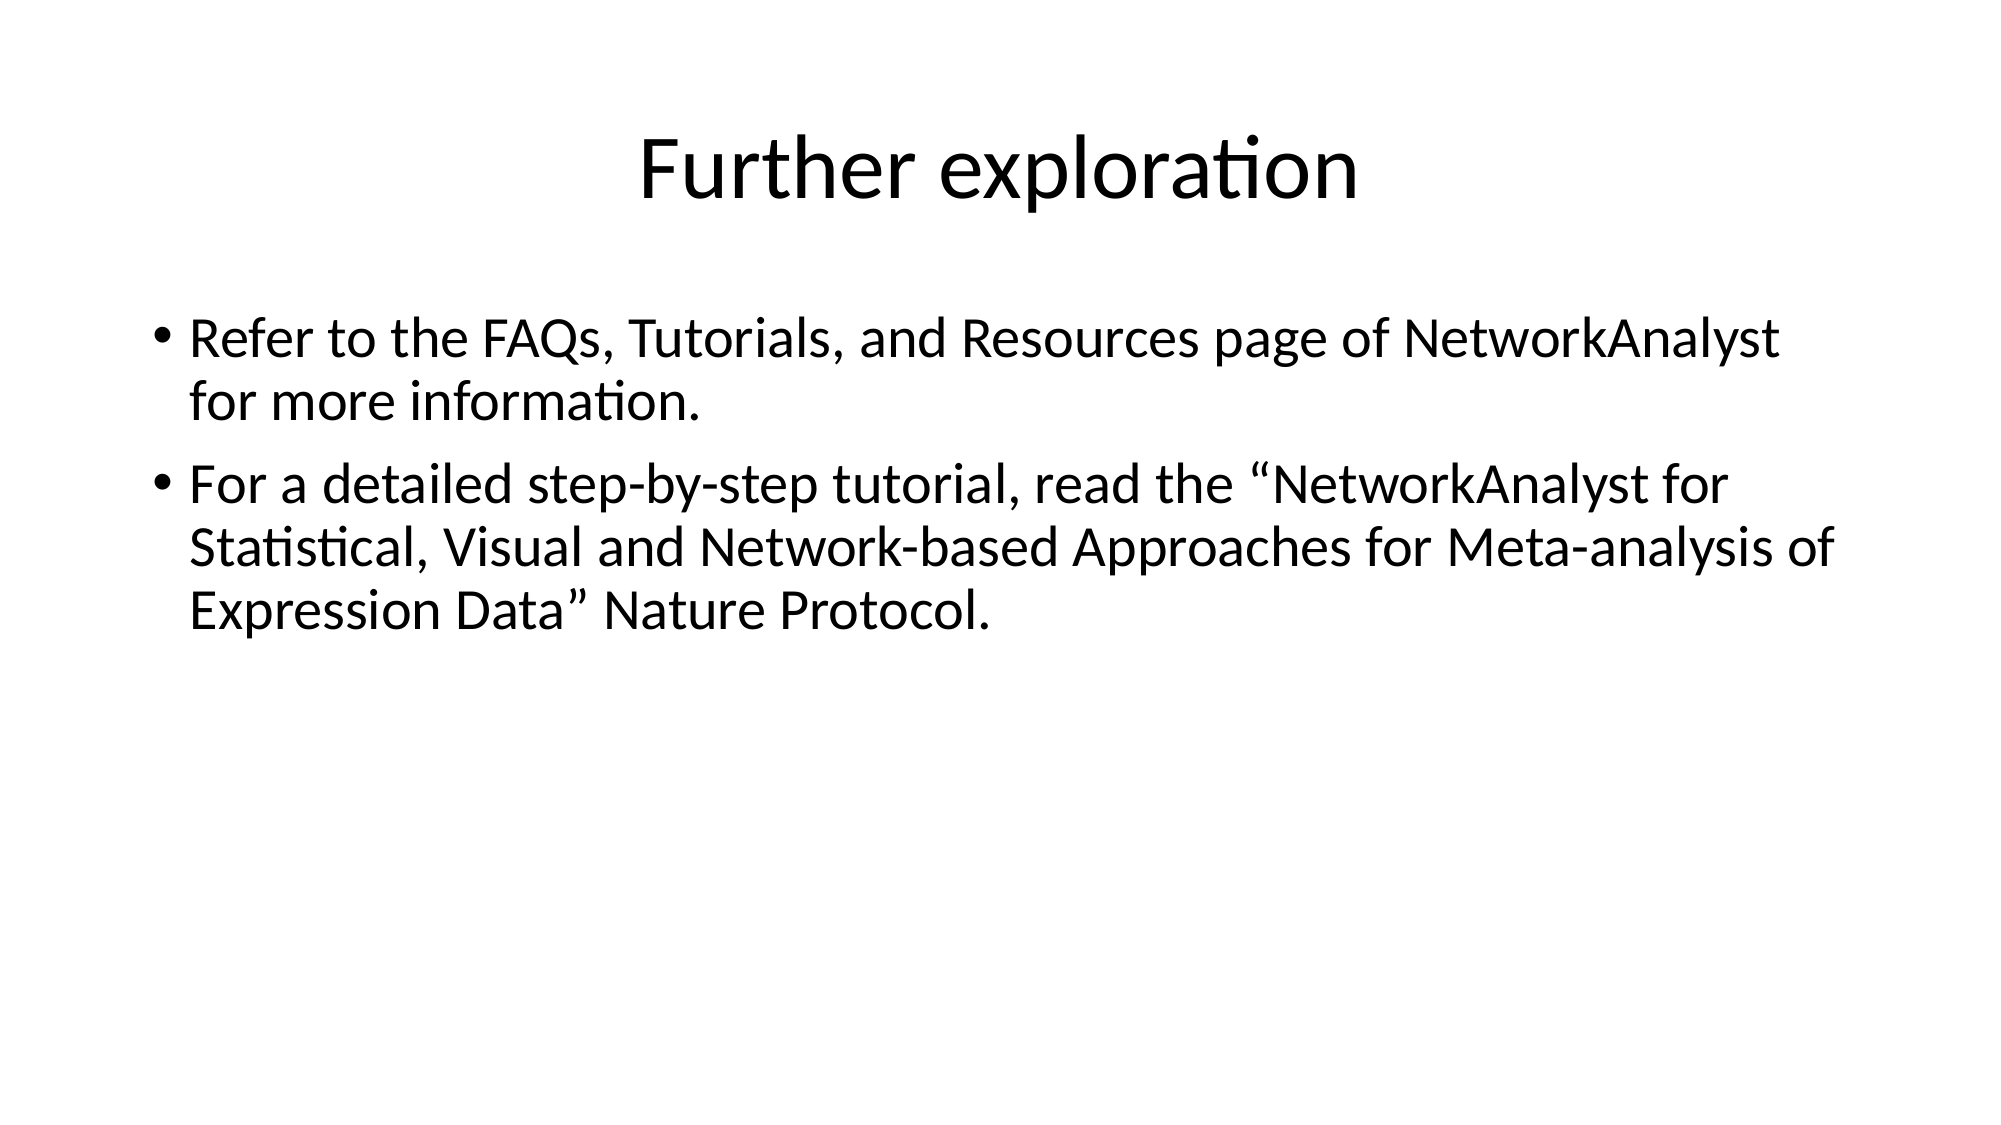

# Further exploration
Refer to the FAQs, Tutorials, and Resources page of NetworkAnalyst for more information.
For a detailed step-by-step tutorial, read the “NetworkAnalyst for Statistical, Visual and Network-based Approaches for Meta-analysis of Expression Data” Nature Protocol.